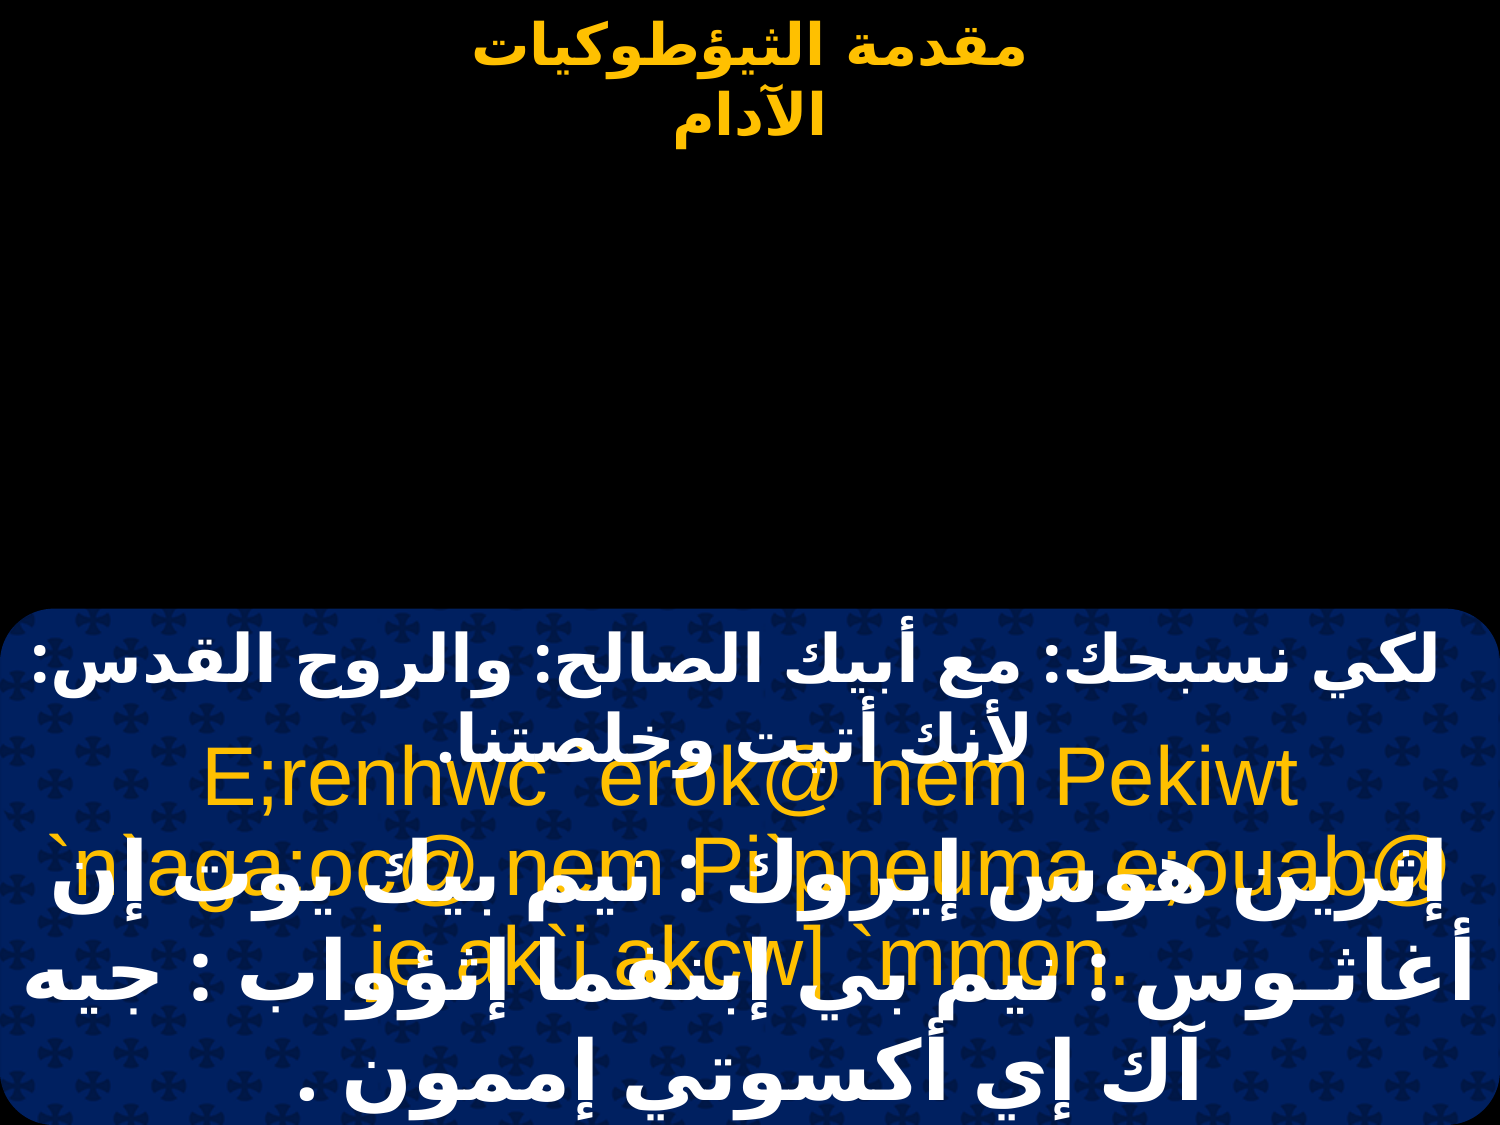

لكي نسبحك: مع أبيك الصالح: والروح القدس: لأنك أتيت وخلصتنا.
E;renhwc `erok@ nem Pekiwt `n`aga;oc@ nem Pi`pneuma e;ouab@ je ak`i akcw] `mmon.
إثرين هوس إيروك : نيم بيك يوت إن أغاثـوس : نيم بي إبنفما إثؤواب : جيه آك إي أكسوتي إممون .